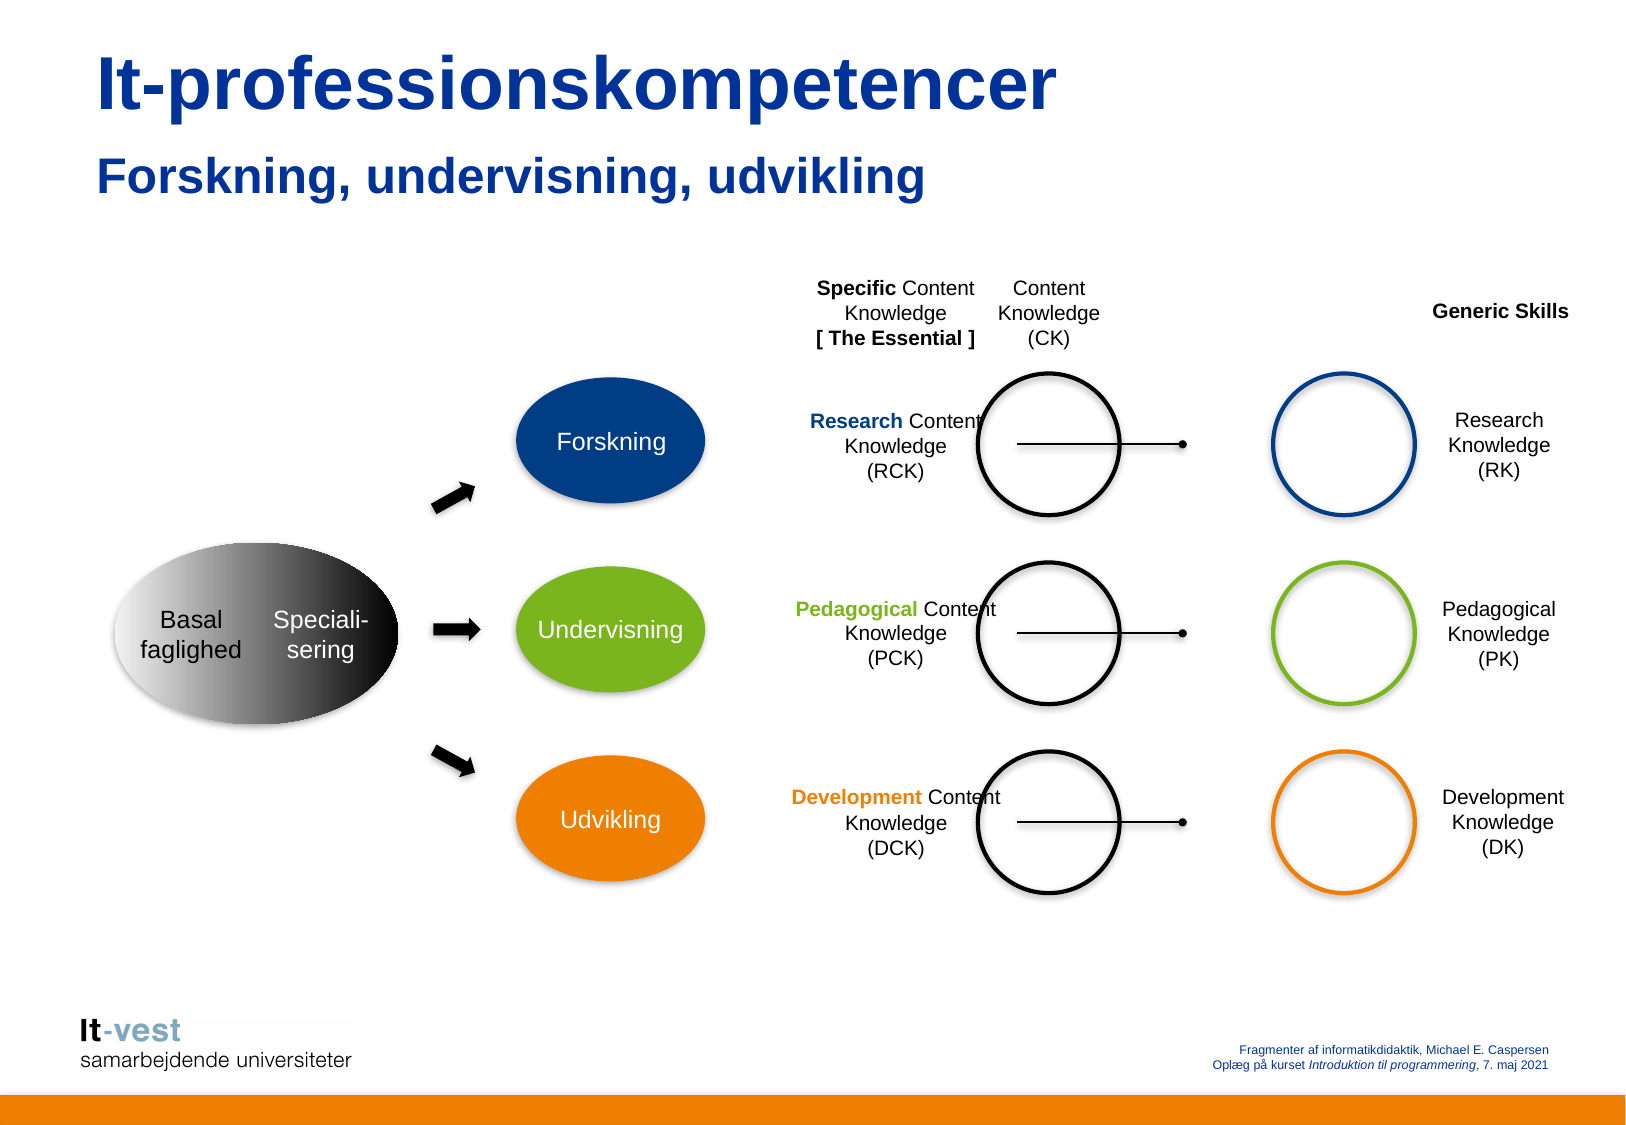

# It-professionskompetencer Forskning, undervisning, udvikling
Specific Content
Knowledge
[ The Essential ]
Content
Knowledge
(CK)
Generic Skills

Research
Knowledge
(RK)

Research Content
Knowledge
(RCK)
Forskning

Pedagogical
Knowledge
(PK)

Pedagogical Content
Knowledge
(PCK)
Basal
faglighed
Speciali-sering
Undervisning

Development
Knowledge
(DK)

Development Content
Knowledge
(DCK)
Udvikling